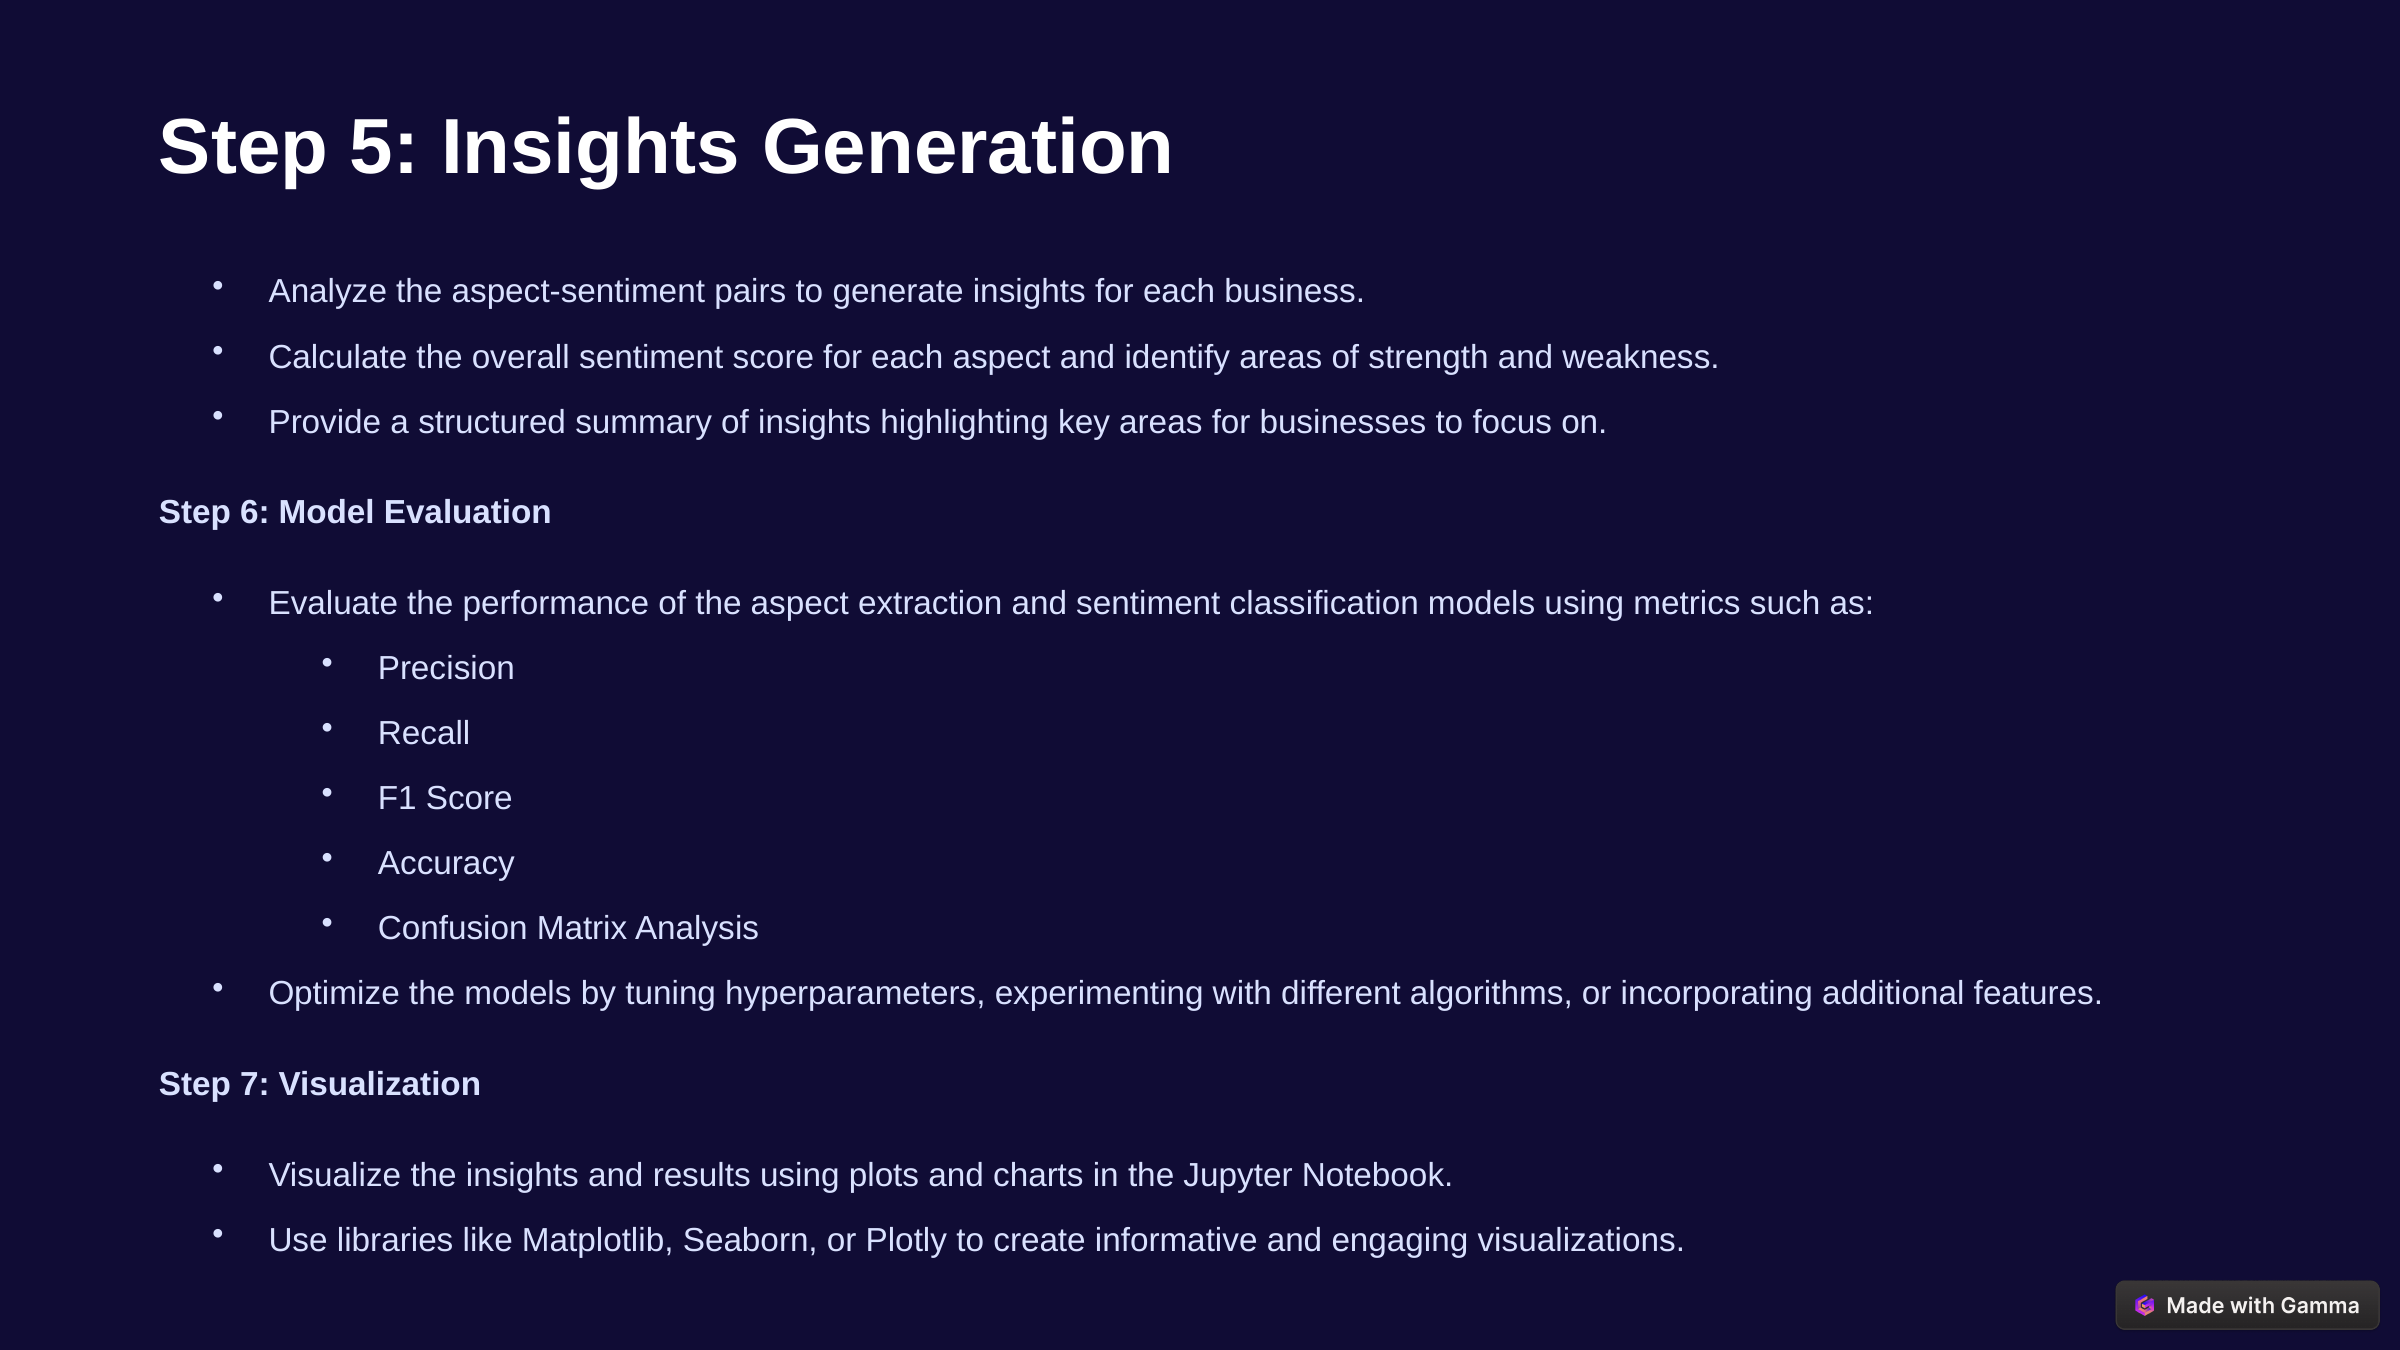

Step 5: Insights Generation
Analyze the aspect-sentiment pairs to generate insights for each business.
Calculate the overall sentiment score for each aspect and identify areas of strength and weakness.
Provide a structured summary of insights highlighting key areas for businesses to focus on.
Step 6: Model Evaluation
Evaluate the performance of the aspect extraction and sentiment classification models using metrics such as:
Precision
Recall
F1 Score
Accuracy
Confusion Matrix Analysis
Optimize the models by tuning hyperparameters, experimenting with different algorithms, or incorporating additional features.
Step 7: Visualization
Visualize the insights and results using plots and charts in the Jupyter Notebook.
Use libraries like Matplotlib, Seaborn, or Plotly to create informative and engaging visualizations.